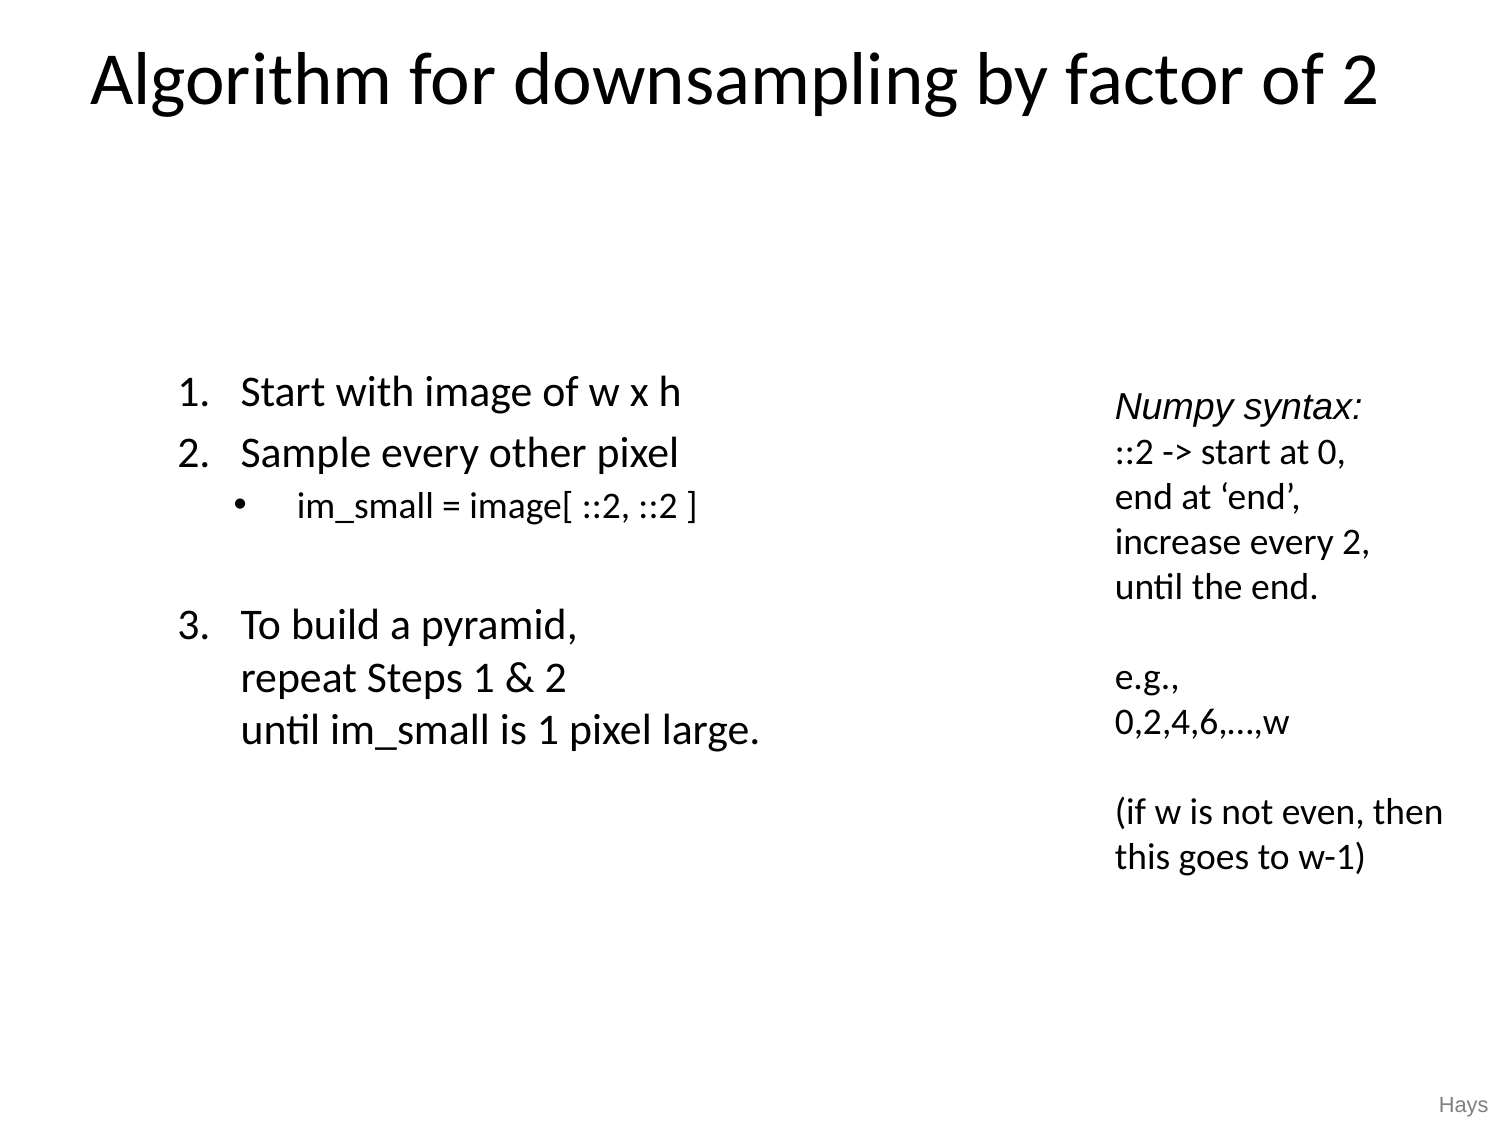

# Algorithm for downsampling by factor of 2

Start with image of w x h
Sample every other pixel
im_small = image[ ::2, ::2 ]

To build a pyramid,
repeat Steps 1 & 2
until im_small is 1 pixel large.

Numpy syntax:
::2 -> start at 0,
end at ‘end’,
increase every 2, until the end.
e.g.,
0,2,4,6,…,w

(if w is not even, then this goes to w-1)
Hays